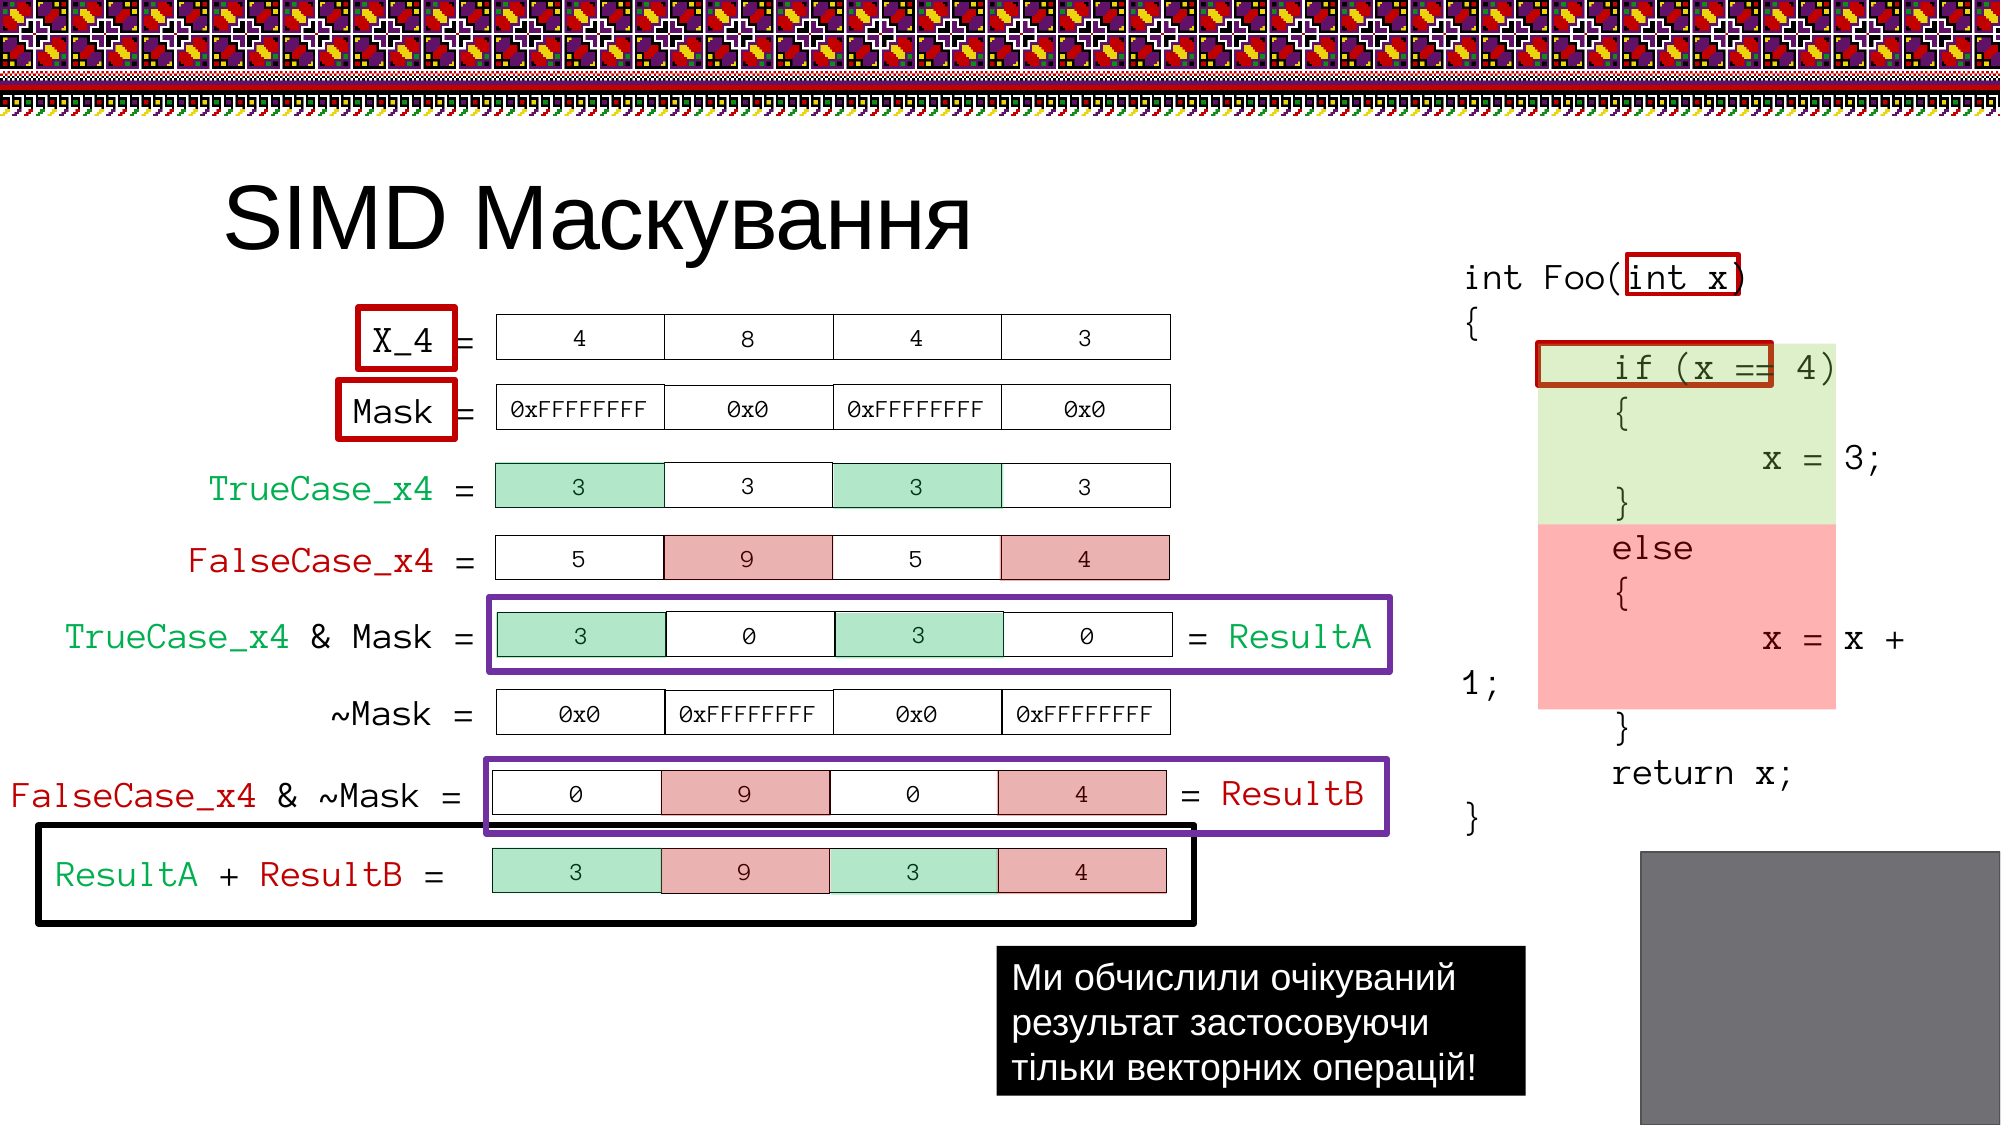

# SIMD Маскування
int Foo(int x)
{
	if (x == 4)
	{
		x = 3;
	}
	else
	{
		x = x + 1;
	}
	return x;
}

X_4 =

4
4
3
8

Mask =

0xFFFFFFFF
0xFFFFFFFF
0x0
0x0
TrueCase_x4 =

3
3
3
3

FalseCase_x4 =

5
5
4
9

TrueCase_x4 & Mask =
= ResultA
3
0
3
0

~Mask =
0x0
0x0
0xFFFFFFFF
0xFFFFFFFF

= ResultB
FalseCase_x4 & ~Mask =
0
9
0
4

ResultA + ResultB =

3
3
4
9

Ми обчислили очікуваний результат застосовуючи тільки векторних операцій!